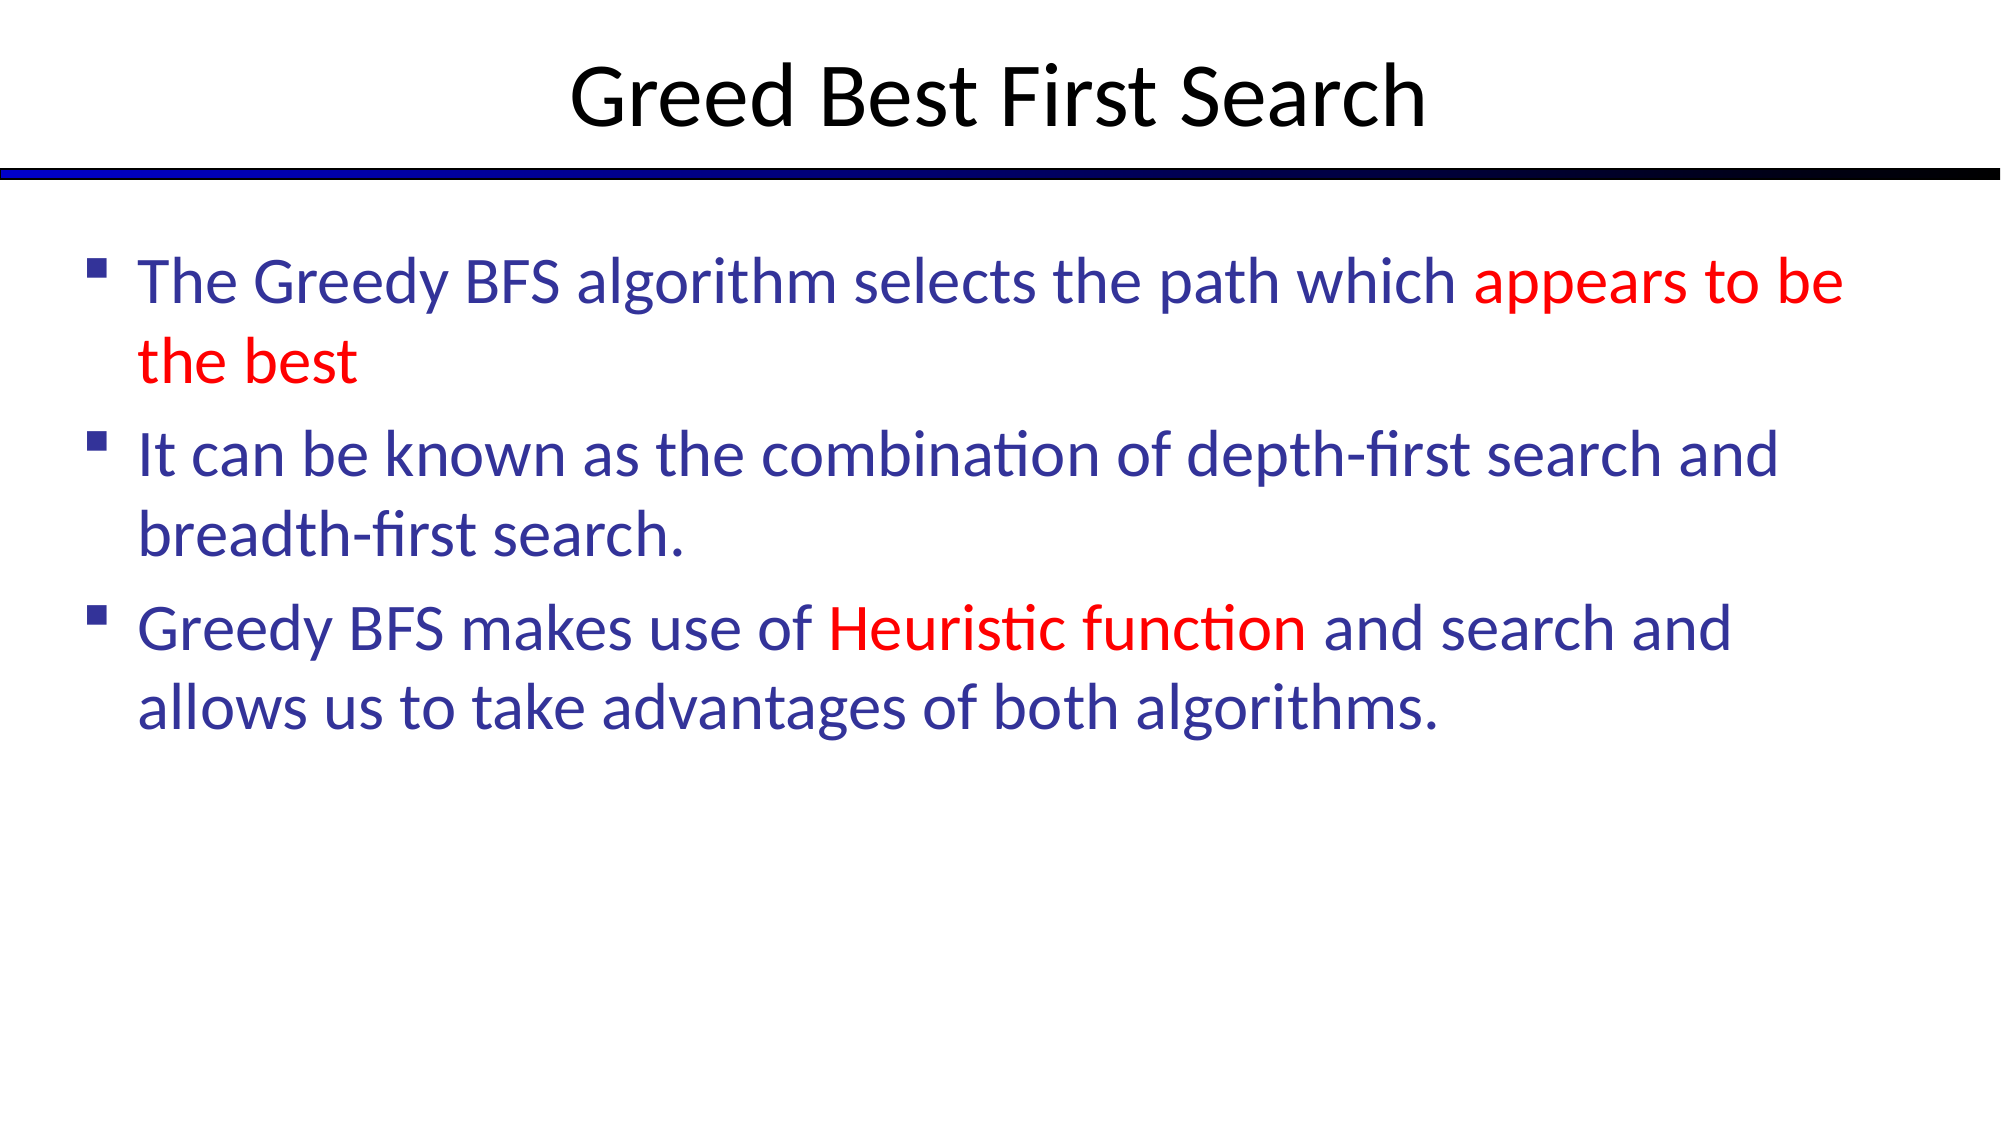

# Greed Best First Search
The Greedy BFS algorithm selects the path which appears to be the best
It can be known as the combination of depth-first search and breadth-first search.
Greedy BFS makes use of Heuristic function and search and allows us to take advantages of both algorithms.